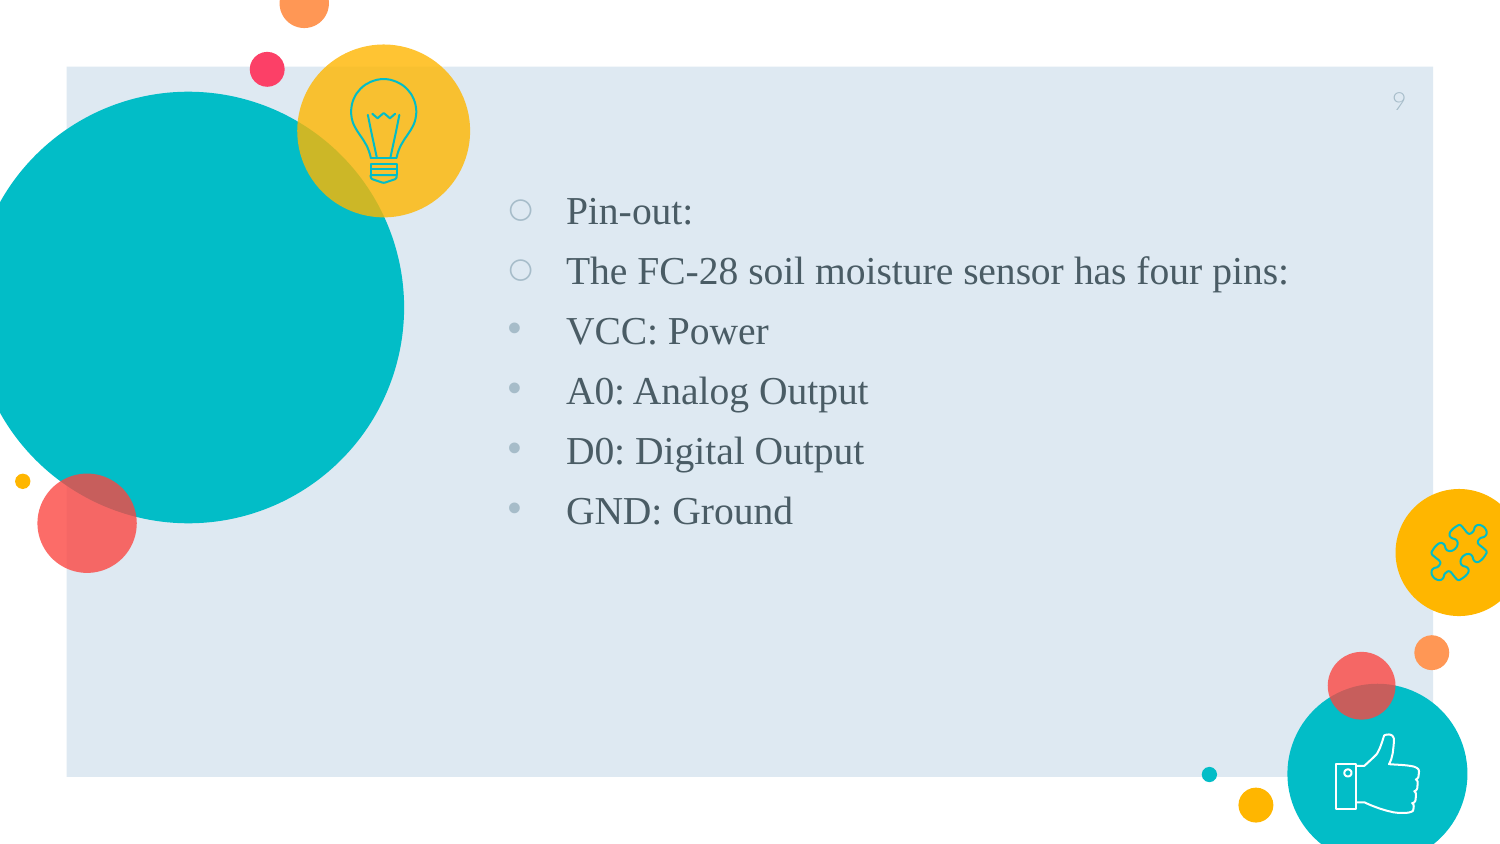

9
Pin-out:
The FC-28 soil moisture sensor has four pins:
VCC: Power
A0: Analog Output
D0: Digital Output
GND: Ground